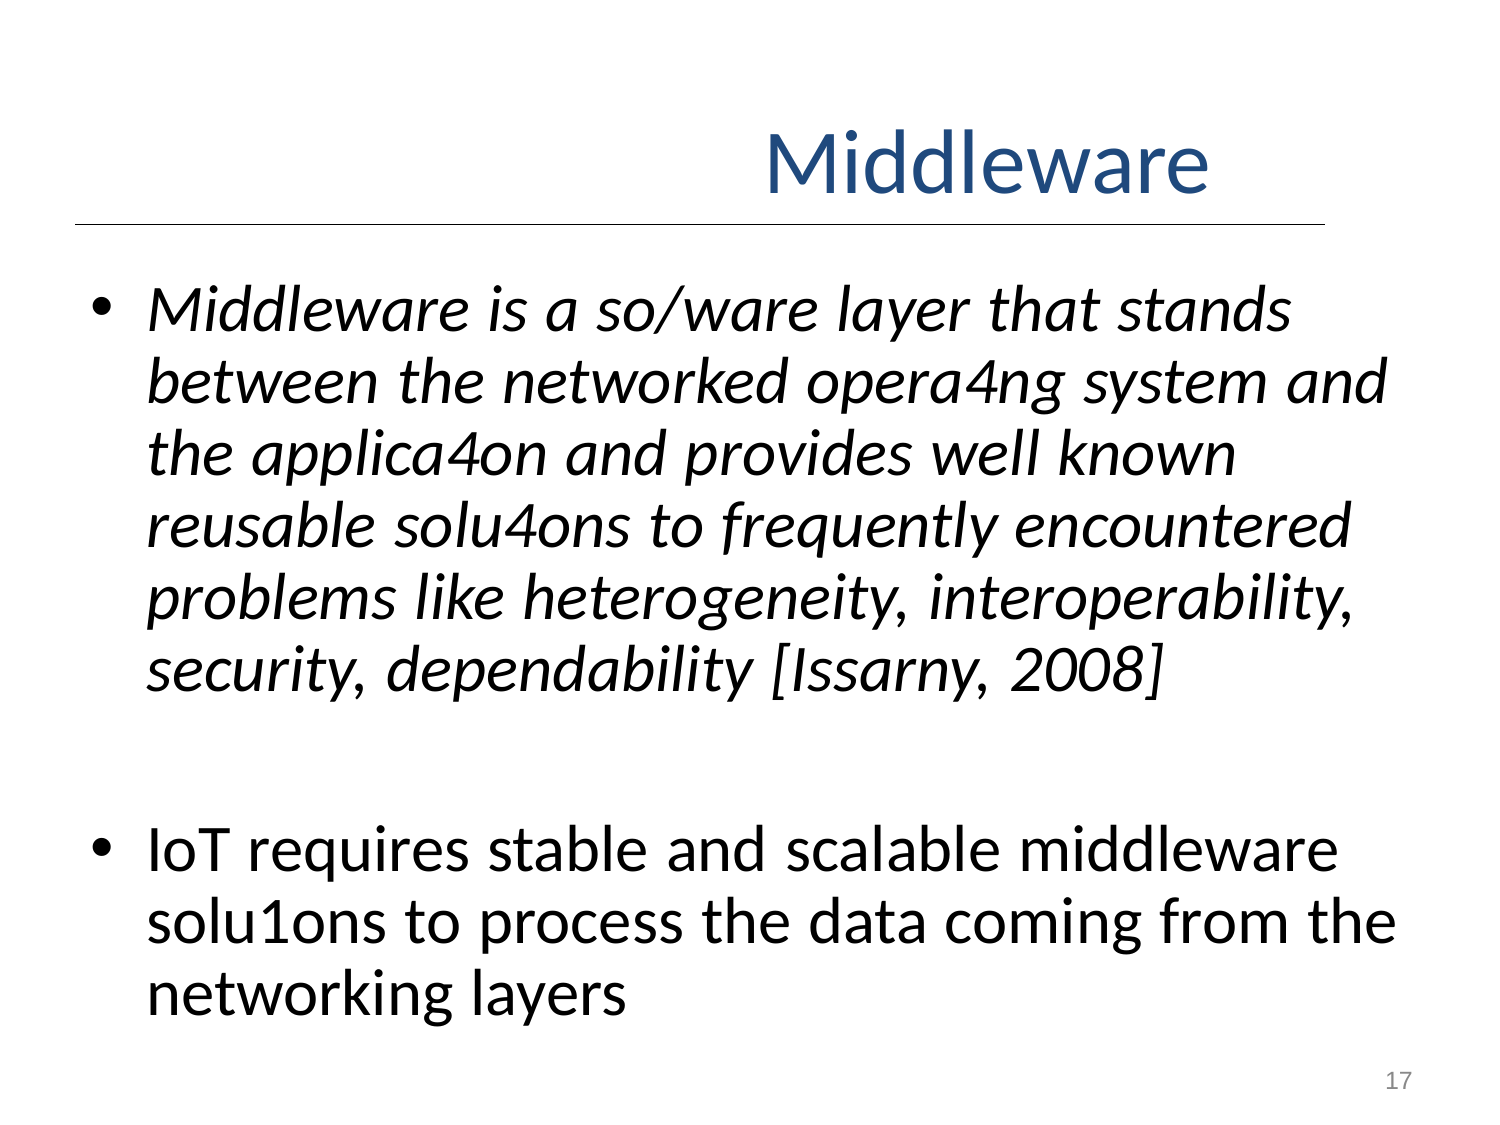

# Middleware

Middleware is a so/ware layer that stands between the networked opera4ng system and the applica4on and provides well known reusable solu4ons to frequently encountered problems like heterogeneity, interoperability, security, dependability [Issarny, 2008]

IoT requires stable and scalable middleware solu1ons to process the data coming from the networking layers
17